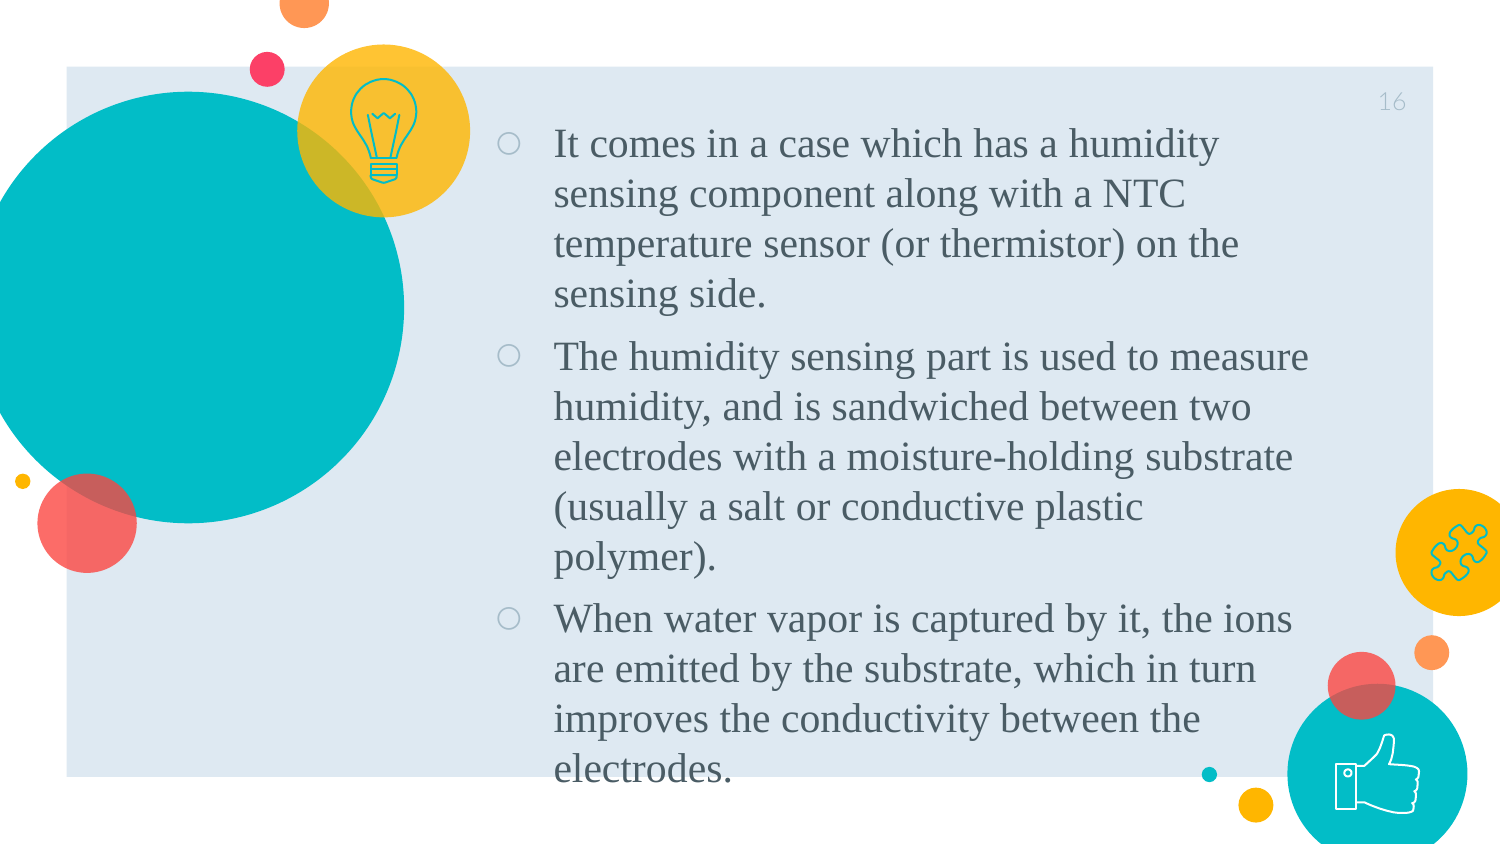

16
It comes in a case which has a humidity sensing component along with a NTC temperature sensor (or thermistor) on the sensing side.
The humidity sensing part is used to measure humidity, and is sandwiched between two electrodes with a moisture-holding substrate (usually a salt or conductive plastic polymer).
When water vapor is captured by it, the ions are emitted by the substrate, which in turn improves the conductivity between the electrodes.